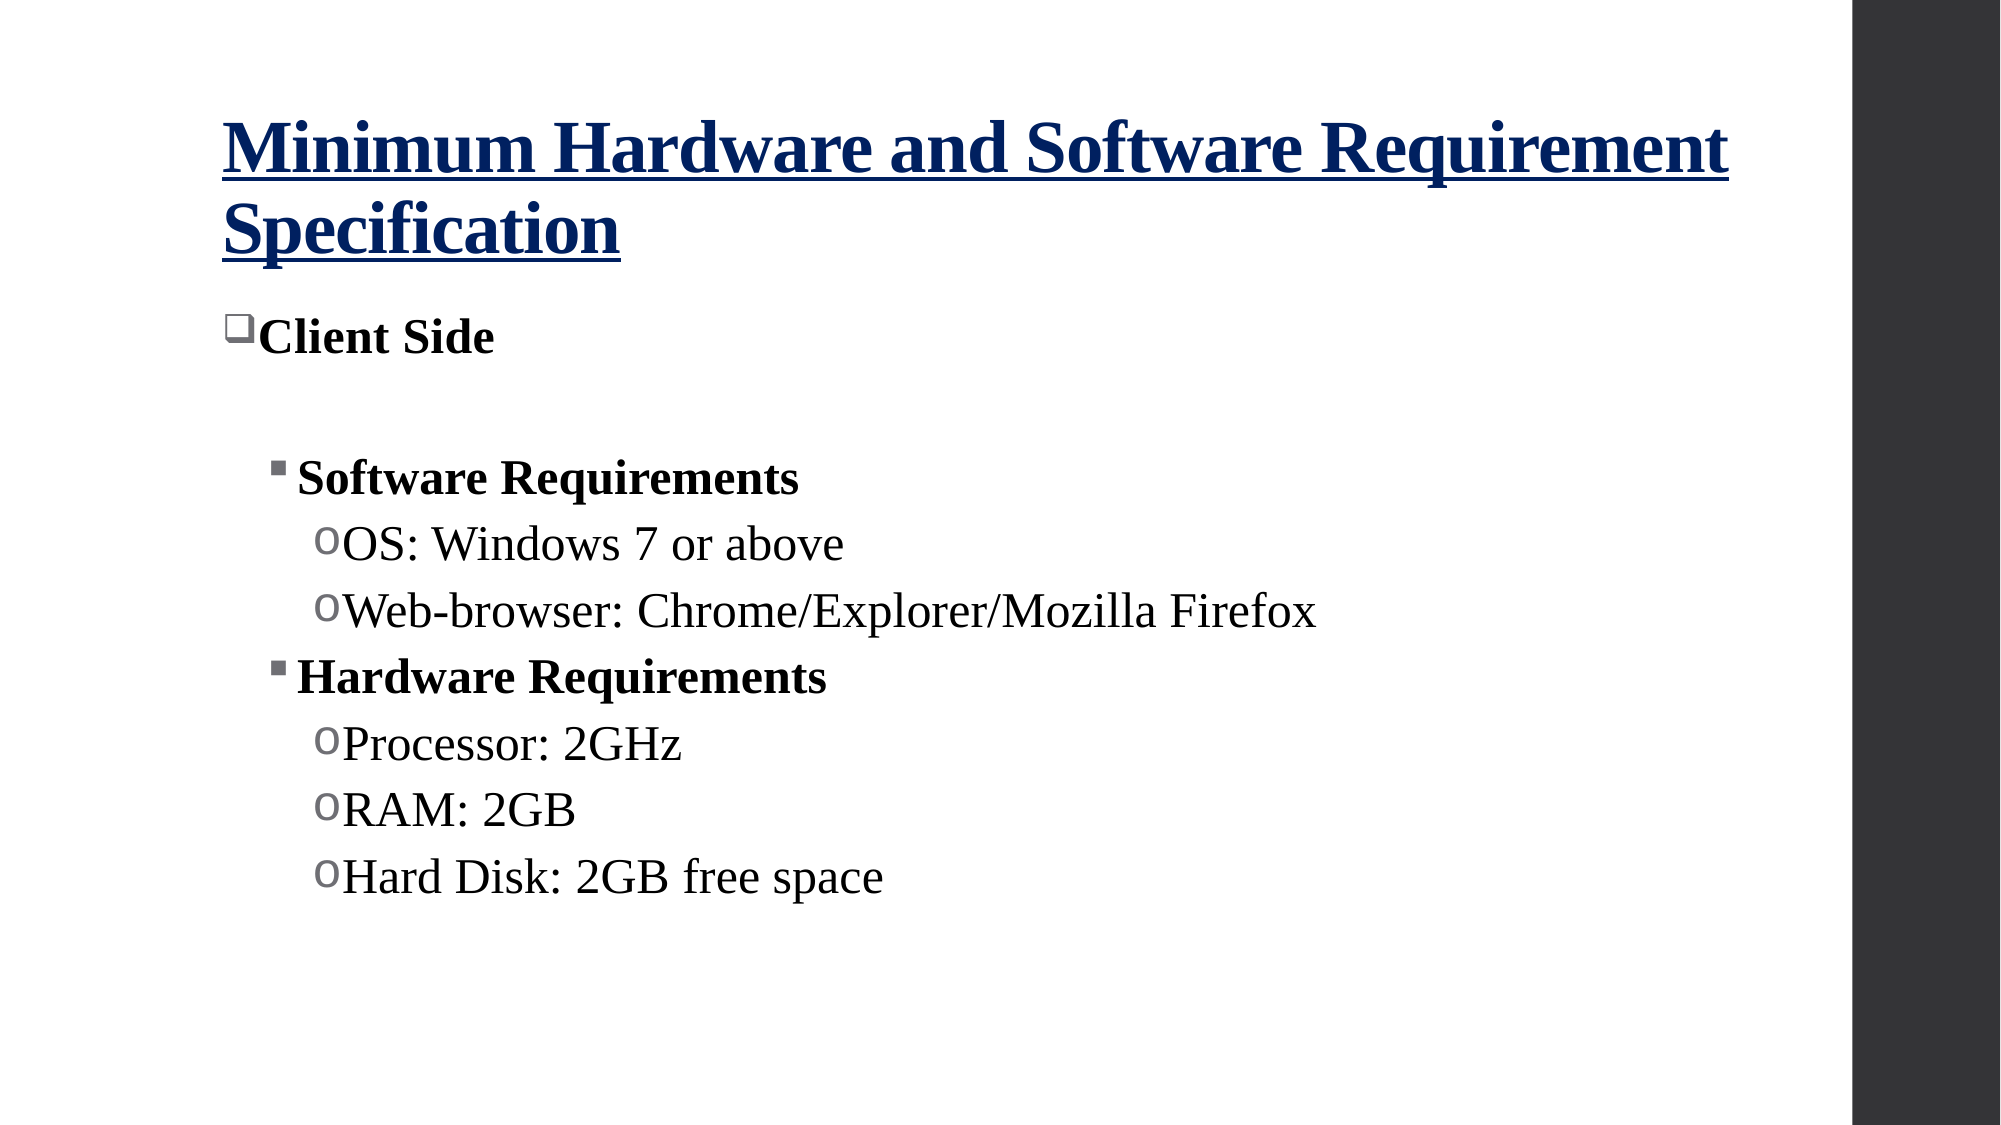

# Minimum Hardware and Software Requirement Specification
Client Side

Software Requirements
OS: Windows 7 or above
Web-browser: Chrome/Explorer/Mozilla Firefox
Hardware Requirements
Processor: 2GHz
RAM: 2GB
Hard Disk: 2GB free space